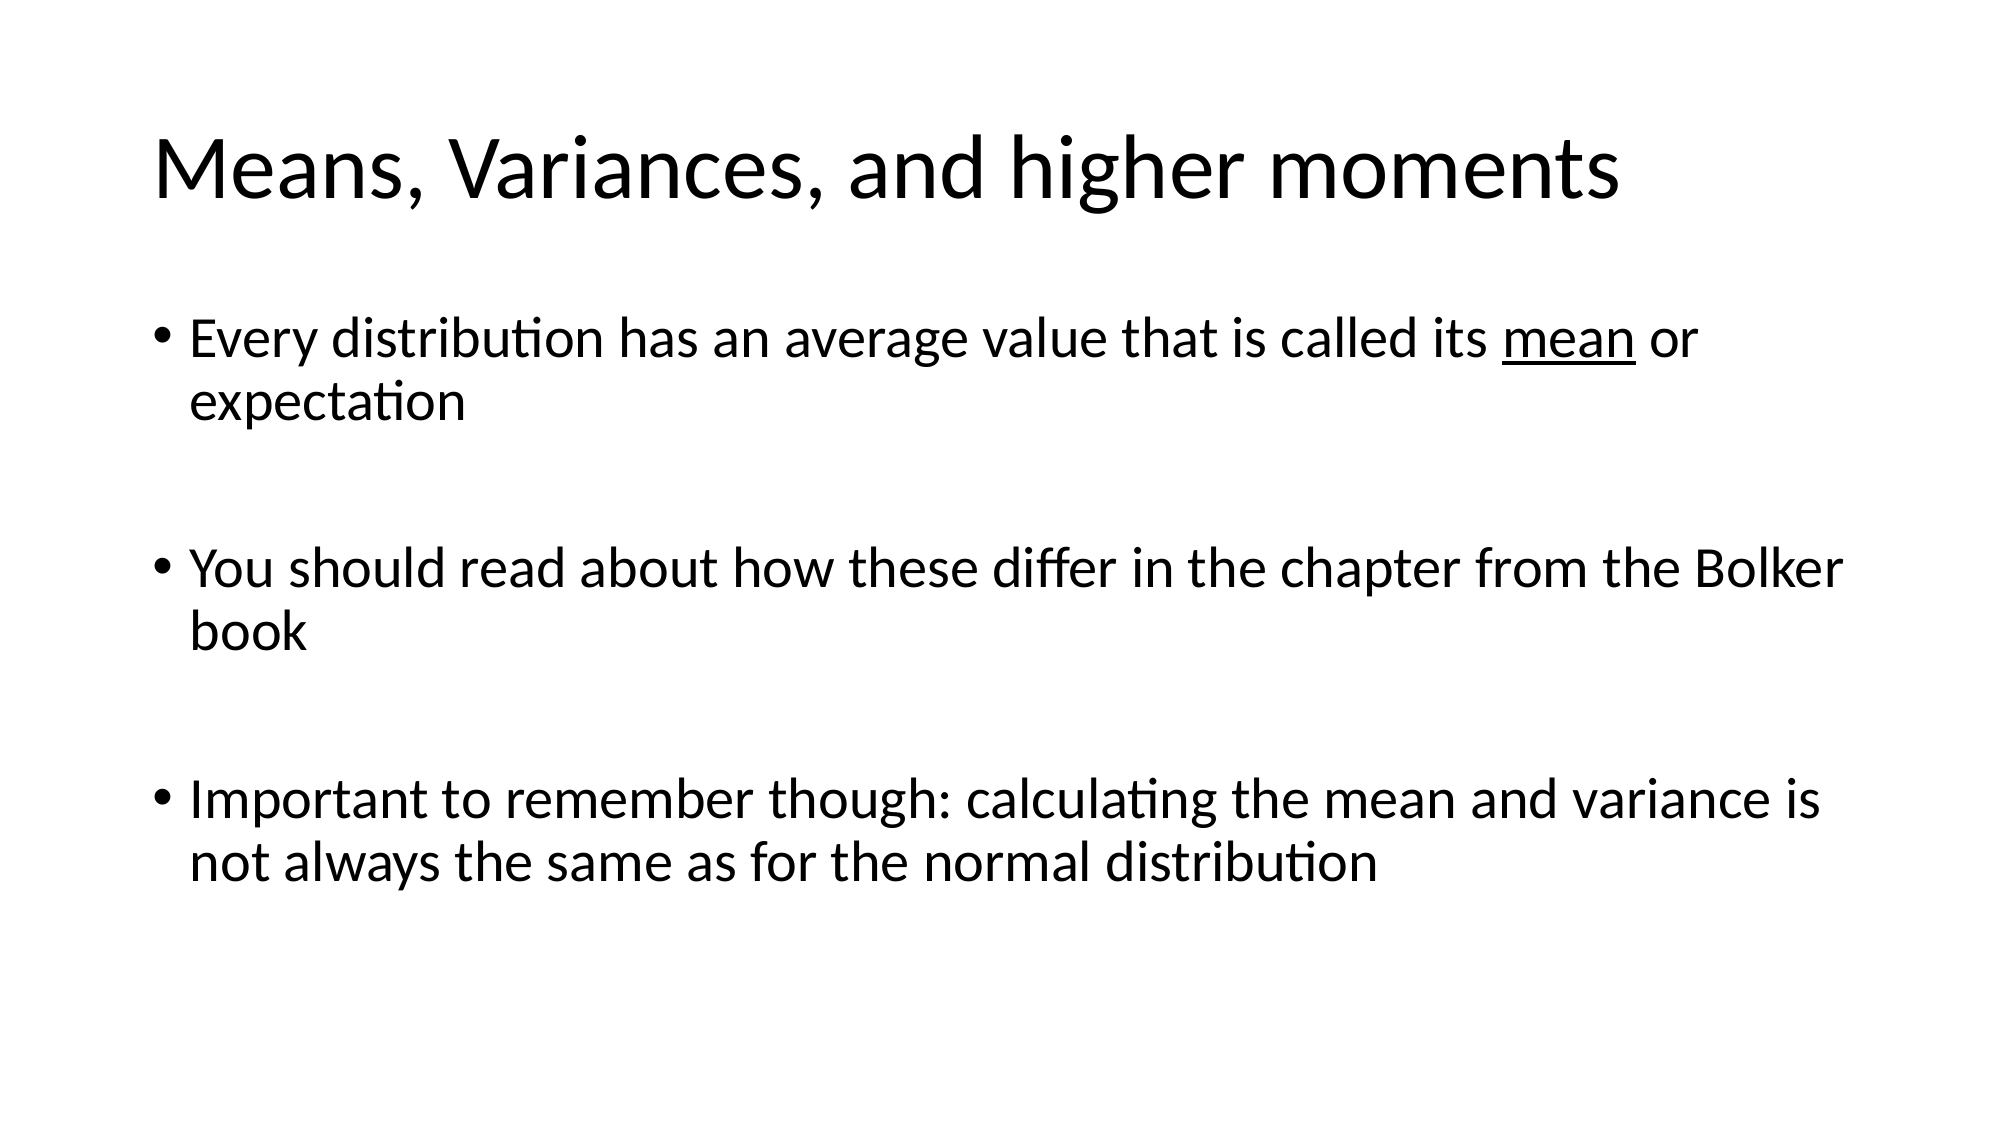

# Means, Variances, and higher moments
Every distribution has an average value that is called its mean or expectation

You should read about how these differ in the chapter from the Bolker book

Important to remember though: calculating the mean and variance is not always the same as for the normal distribution